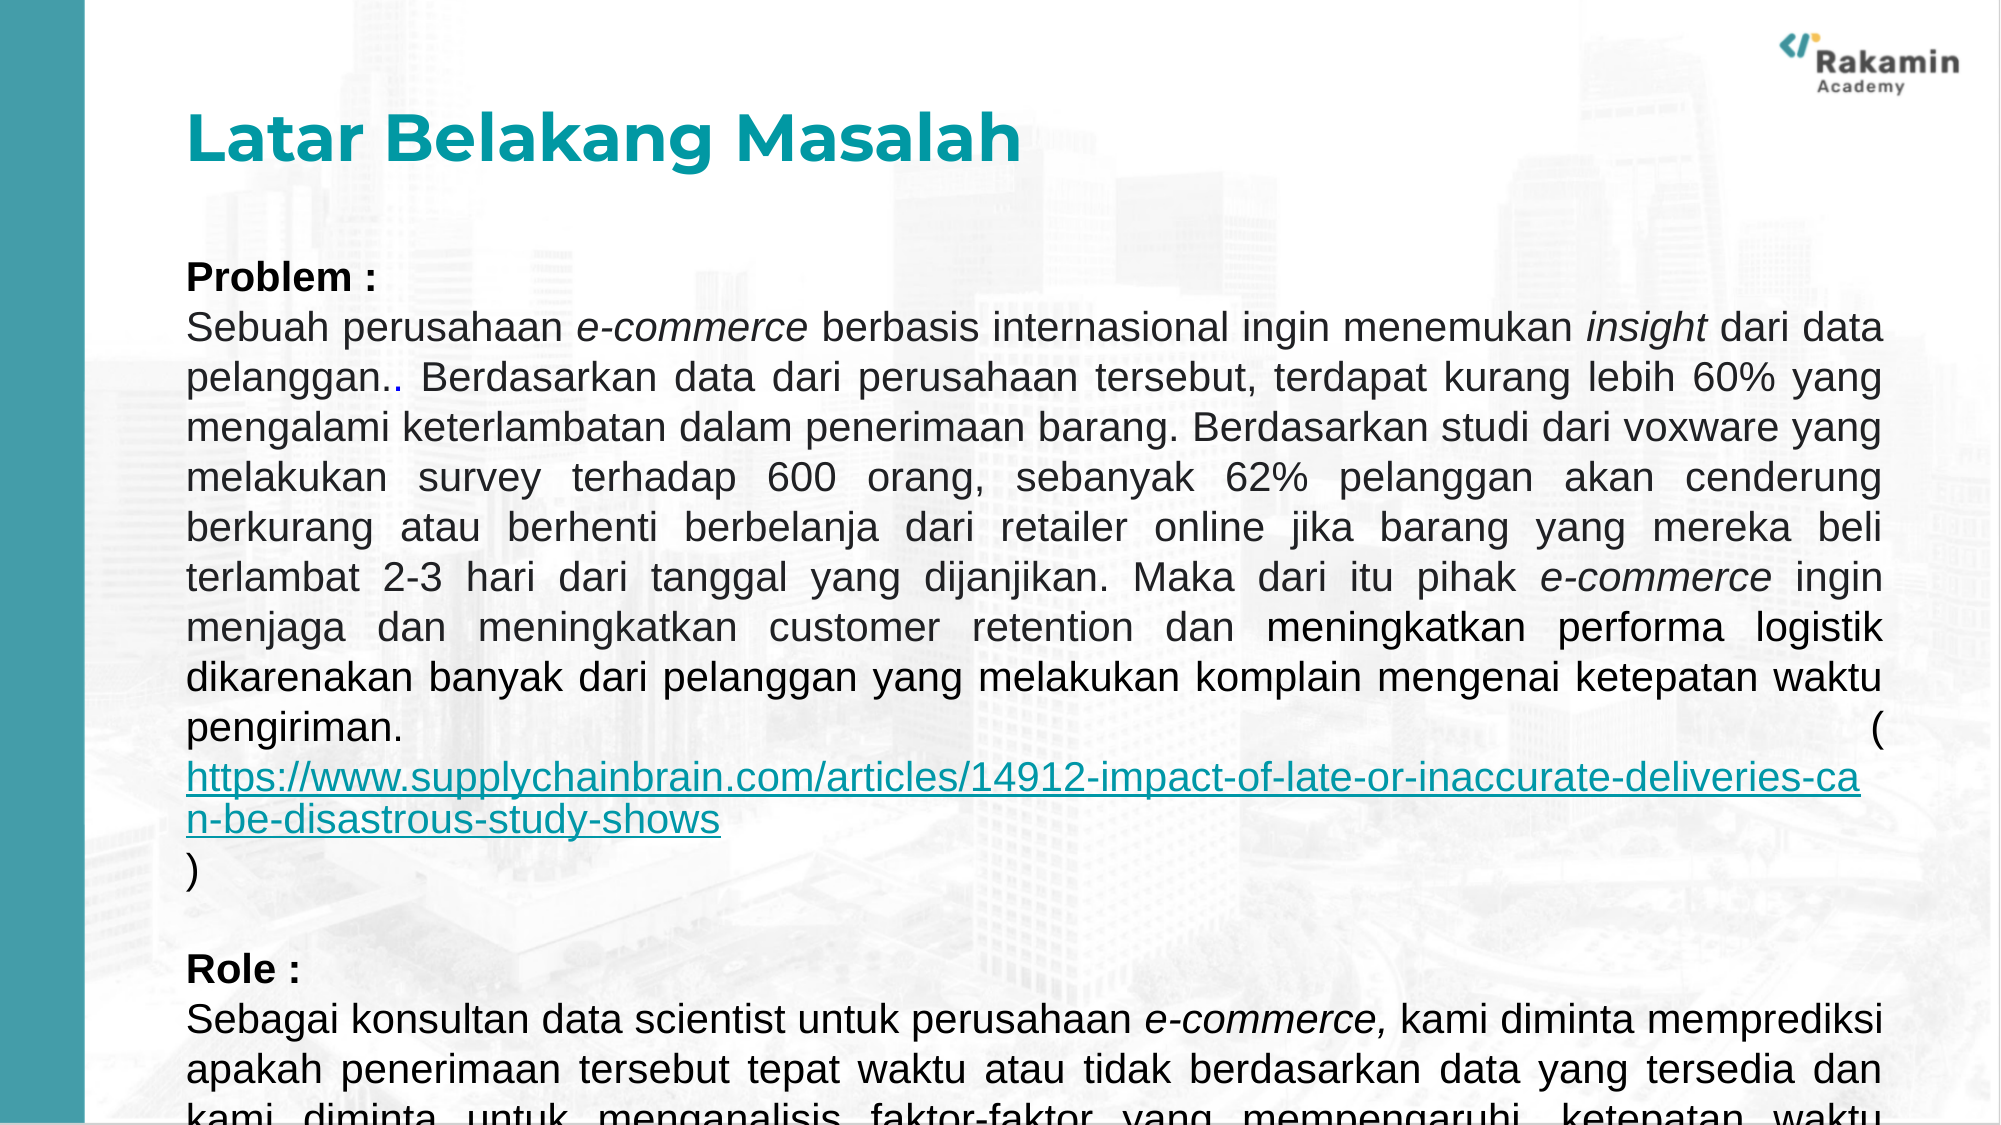

Latar Belakang Masalah
Problem :
Sebuah perusahaan e-commerce berbasis internasional ingin menemukan insight dari data pelanggan.. Berdasarkan data dari perusahaan tersebut, terdapat kurang lebih 60% yang mengalami keterlambatan dalam penerimaan barang. Berdasarkan studi dari voxware yang melakukan survey terhadap 600 orang, sebanyak 62% pelanggan akan cenderung berkurang atau berhenti berbelanja dari retailer online jika barang yang mereka beli terlambat 2-3 hari dari tanggal yang dijanjikan. Maka dari itu pihak e-commerce ingin menjaga dan meningkatkan customer retention dan meningkatkan performa logistik dikarenakan banyak dari pelanggan yang melakukan komplain mengenai ketepatan waktu pengiriman. (https://www.supplychainbrain.com/articles/14912-impact-of-late-or-inaccurate-deliveries-can-be-disastrous-study-shows)
Role :
Sebagai konsultan data scientist untuk perusahaan e-commerce, kami diminta memprediksi apakah penerimaan tersebut tepat waktu atau tidak berdasarkan data yang tersedia dan kami diminta untuk menganalisis faktor-faktor yang mempengaruhi  ketepatan waktu penerimaan serta memberikan insight dan rekomendasi berdasarkan hasil analisis.